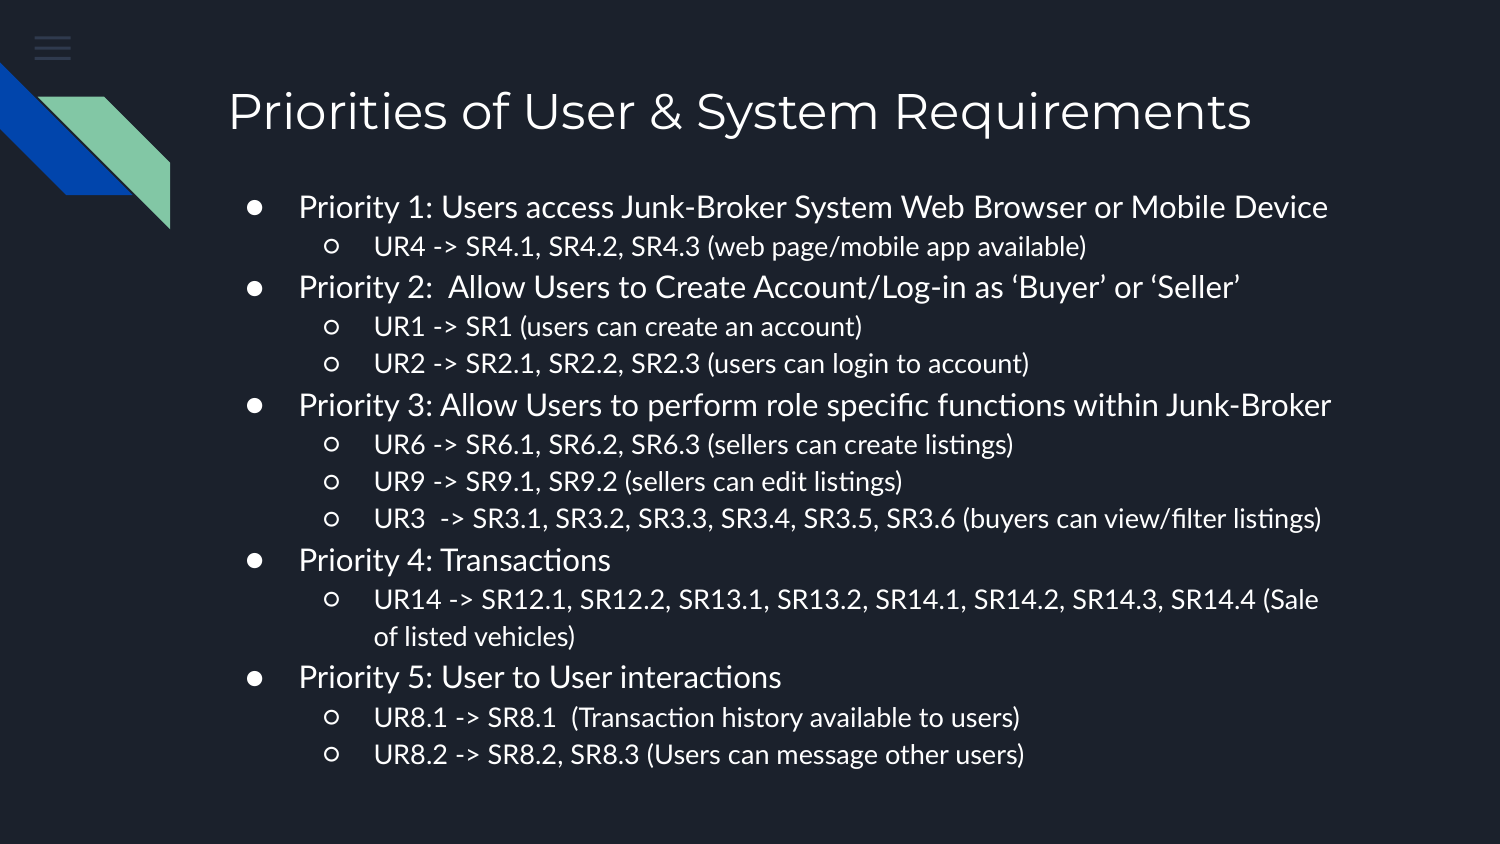

# Priorities of User & System Requirements
Priority 1: Users access Junk-Broker System Web Browser or Mobile Device
UR4 -> SR4.1, SR4.2, SR4.3 (web page/mobile app available)
Priority 2:  Allow Users to Create Account/Log-in as ‘Buyer’ or ‘Seller’
UR1 -> SR1 (users can create an account)
UR2 -> SR2.1, SR2.2, SR2.3 (users can login to account)
Priority 3: Allow Users to perform role specific functions within Junk-Broker
UR6 -> SR6.1, SR6.2, SR6.3 (sellers can create listings)
UR9 -> SR9.1, SR9.2 (sellers can edit listings)
UR3  -> SR3.1, SR3.2, SR3.3, SR3.4, SR3.5, SR3.6 (buyers can view/filter listings)
Priority 4: Transactions
UR14 -> SR12.1, SR12.2, SR13.1, SR13.2, SR14.1, SR14.2, SR14.3, SR14.4 (Sale of listed vehicles)
Priority 5: User to User interactions
UR8.1 -> SR8.1  (Transaction history available to users)
UR8.2 -> SR8.2, SR8.3 (Users can message other users)